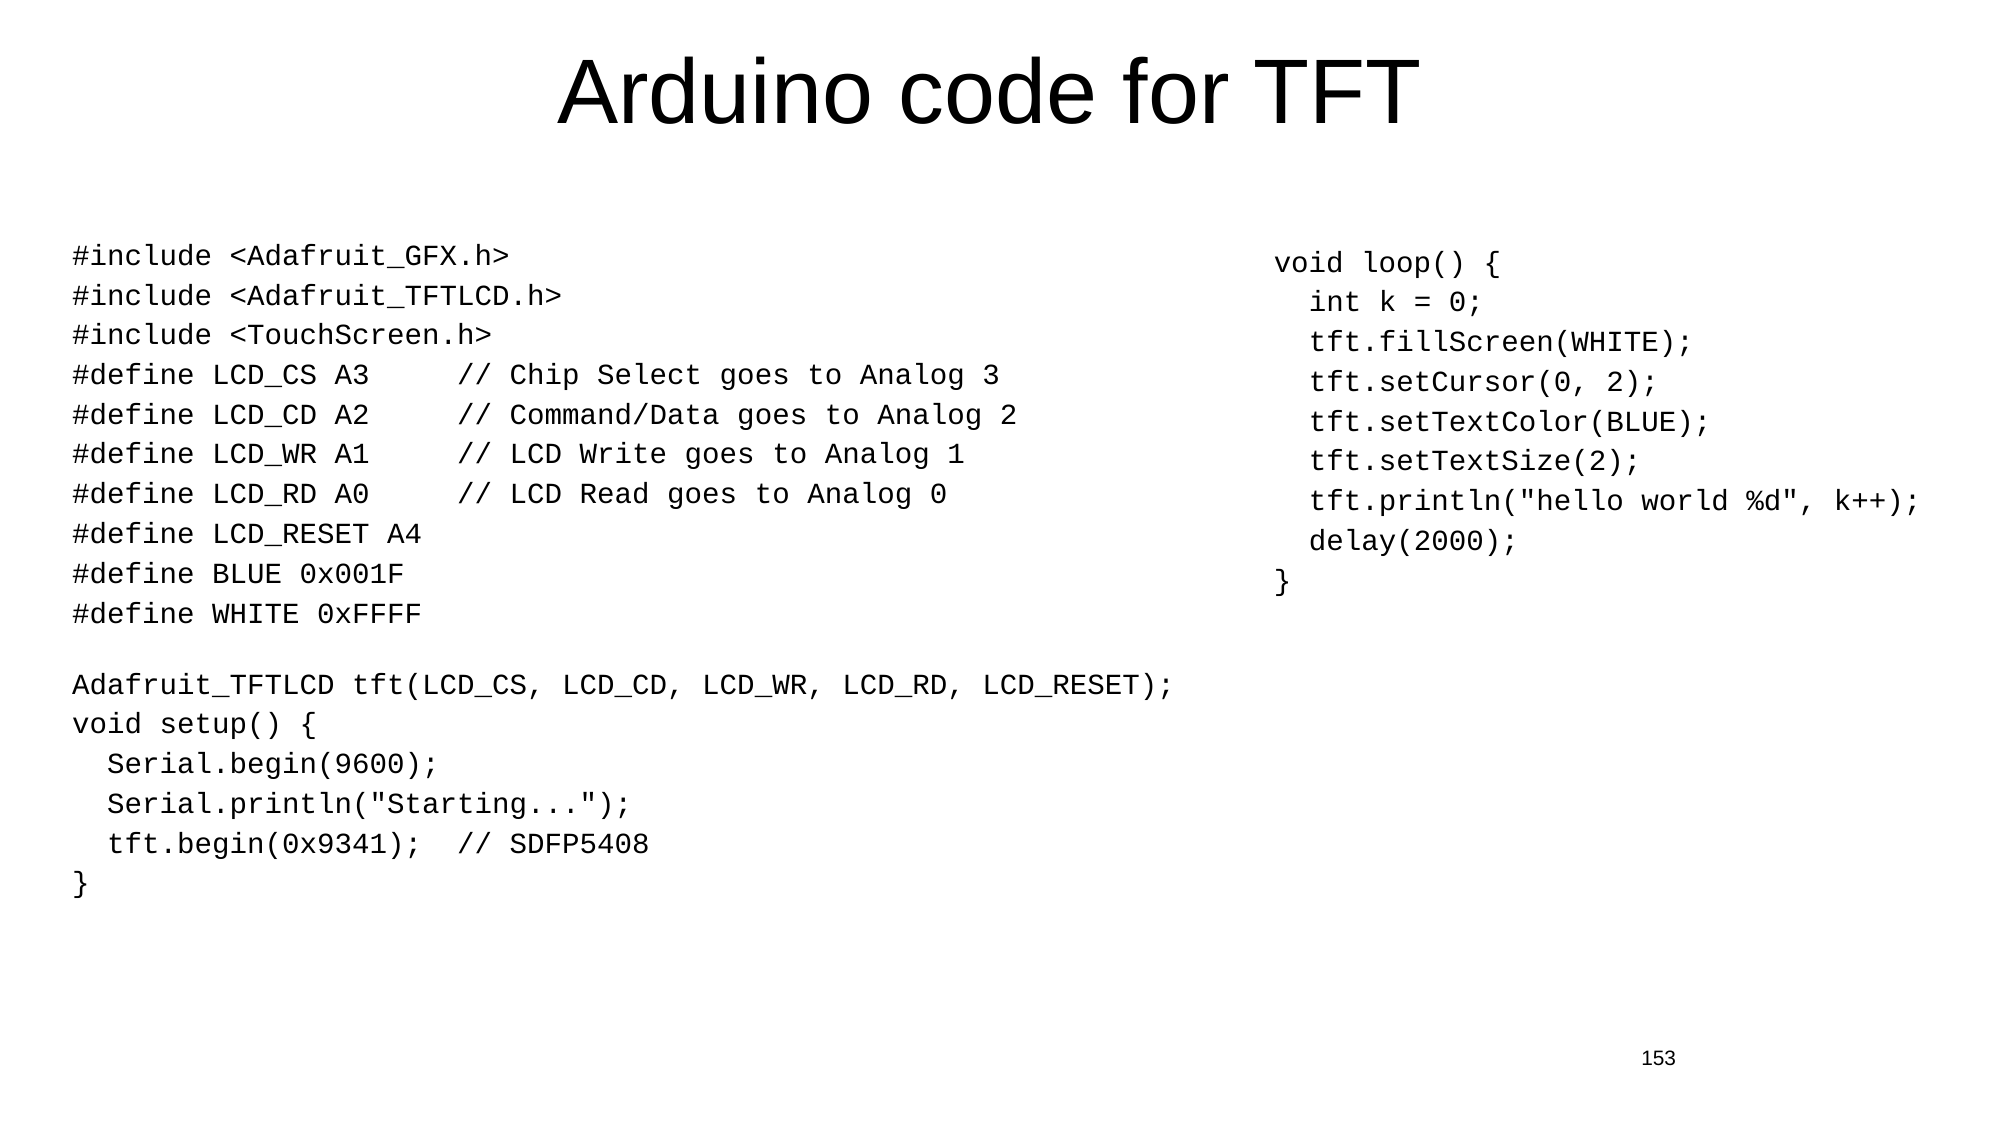

# Arduino code for TFT
#include <Adafruit_GFX.h>
#include <Adafruit_TFTLCD.h>
#include <TouchScreen.h>
#define LCD_CS A3     // Chip Select goes to Analog 3
#define LCD_CD A2     // Command/Data goes to Analog 2
#define LCD_WR A1     // LCD Write goes to Analog 1
#define LCD_RD A0     // LCD Read goes to Analog 0
#define LCD_RESET A4
#define BLUE 0x001F
#define WHITE 0xFFFF
Adafruit_TFTLCD tft(LCD_CS, LCD_CD, LCD_WR, LCD_RD, LCD_RESET);
void setup() {
  Serial.begin(9600);
  Serial.println("Starting...");
  tft.begin(0x9341);  // SDFP5408
}

void loop() {
  int k = 0;
  tft.fillScreen(WHITE);
  tft.setCursor(0, 2);
  tft.setTextColor(BLUE);
  tft.setTextSize(2);
  tft.println("hello world %d", k++);
  delay(2000);
}
153
153